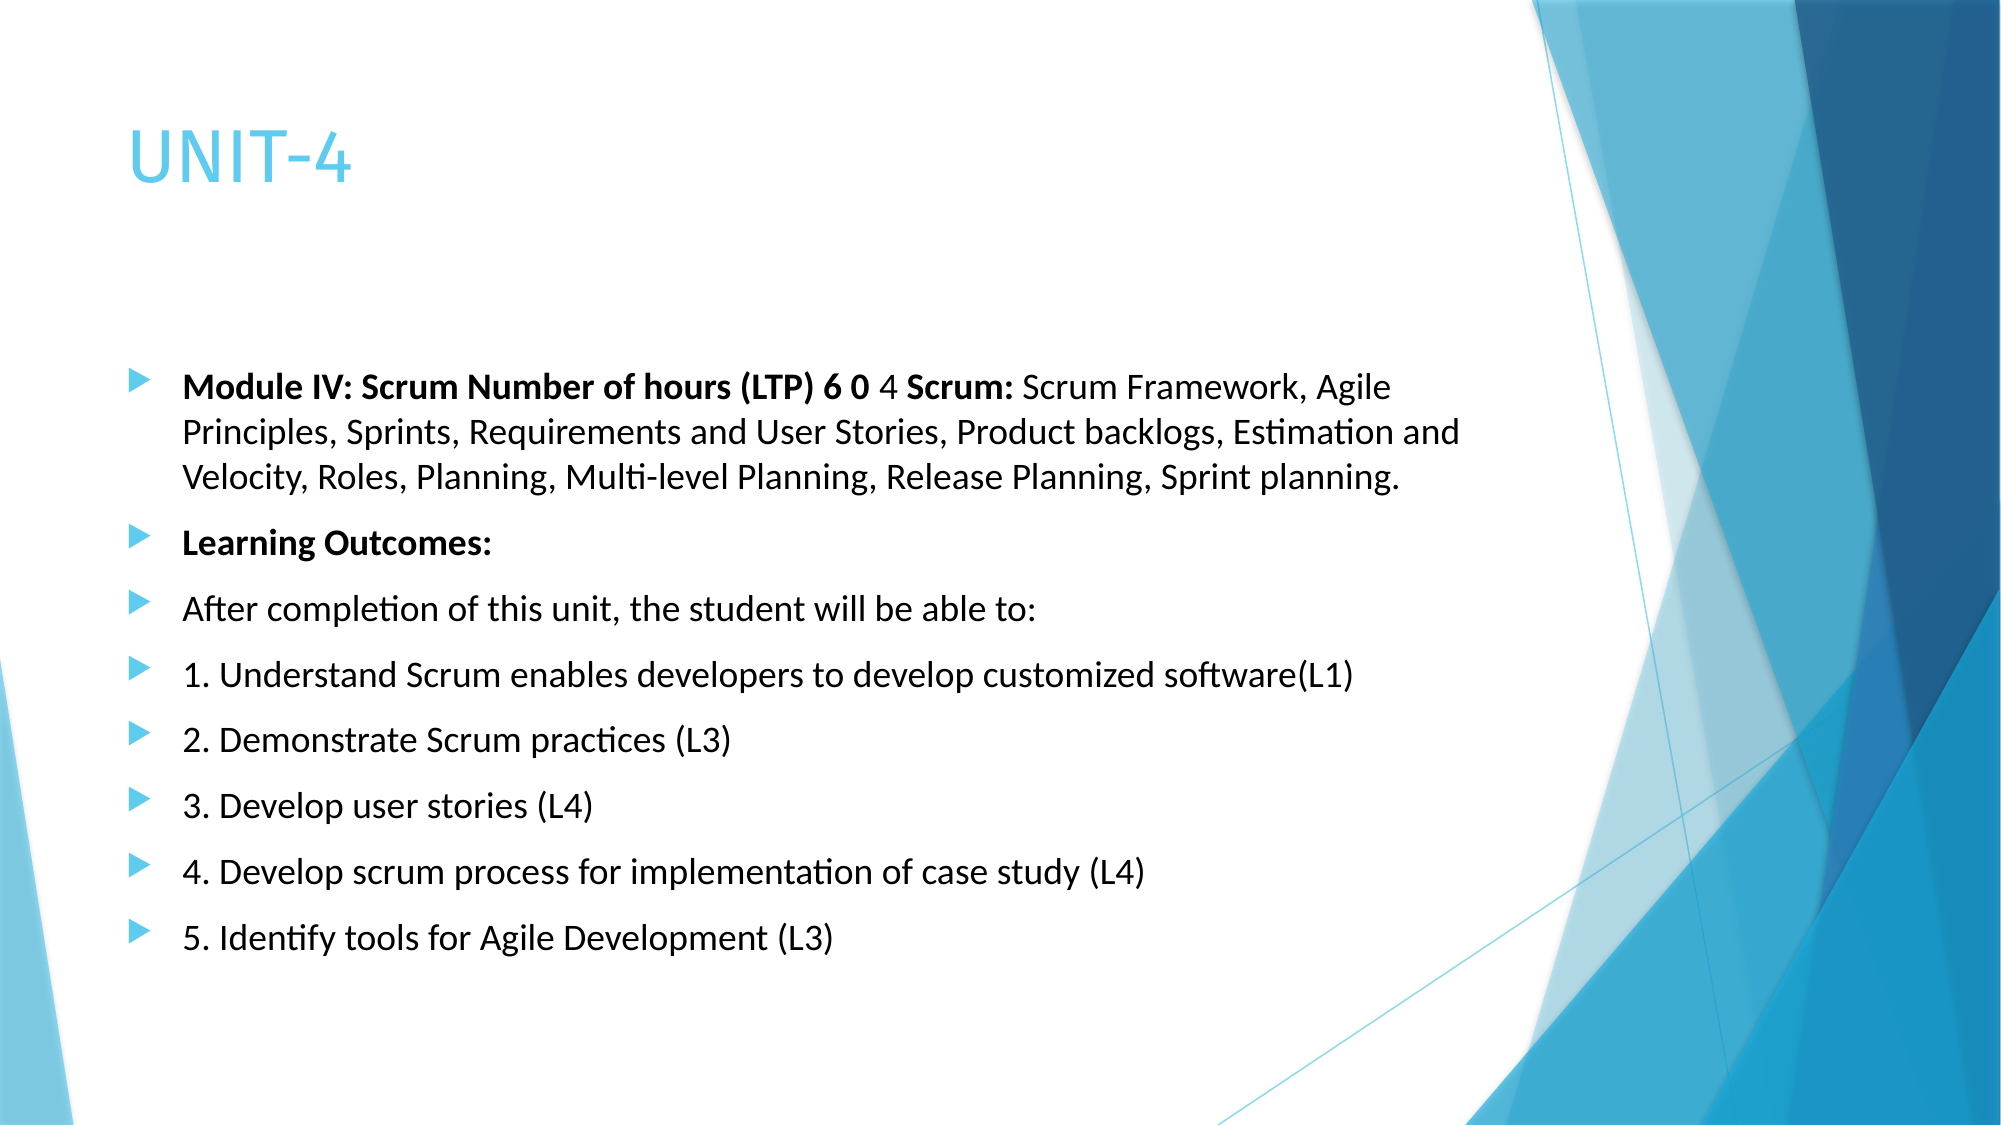

# UNIT-4
Module IV: Scrum Number of hours (LTP) 6 0 4 Scrum: Scrum Framework, Agile Principles, Sprints, Requirements and User Stories, Product backlogs, Estimation and Velocity, Roles, Planning, Multi-level Planning, Release Planning, Sprint planning.
Learning Outcomes:
After completion of this unit, the student will be able to:
1. Understand Scrum enables developers to develop customized software(L1)
2. Demonstrate Scrum practices (L3)
3. Develop user stories (L4)
4. Develop scrum process for implementation of case study (L4)
5. Identify tools for Agile Development (L3)